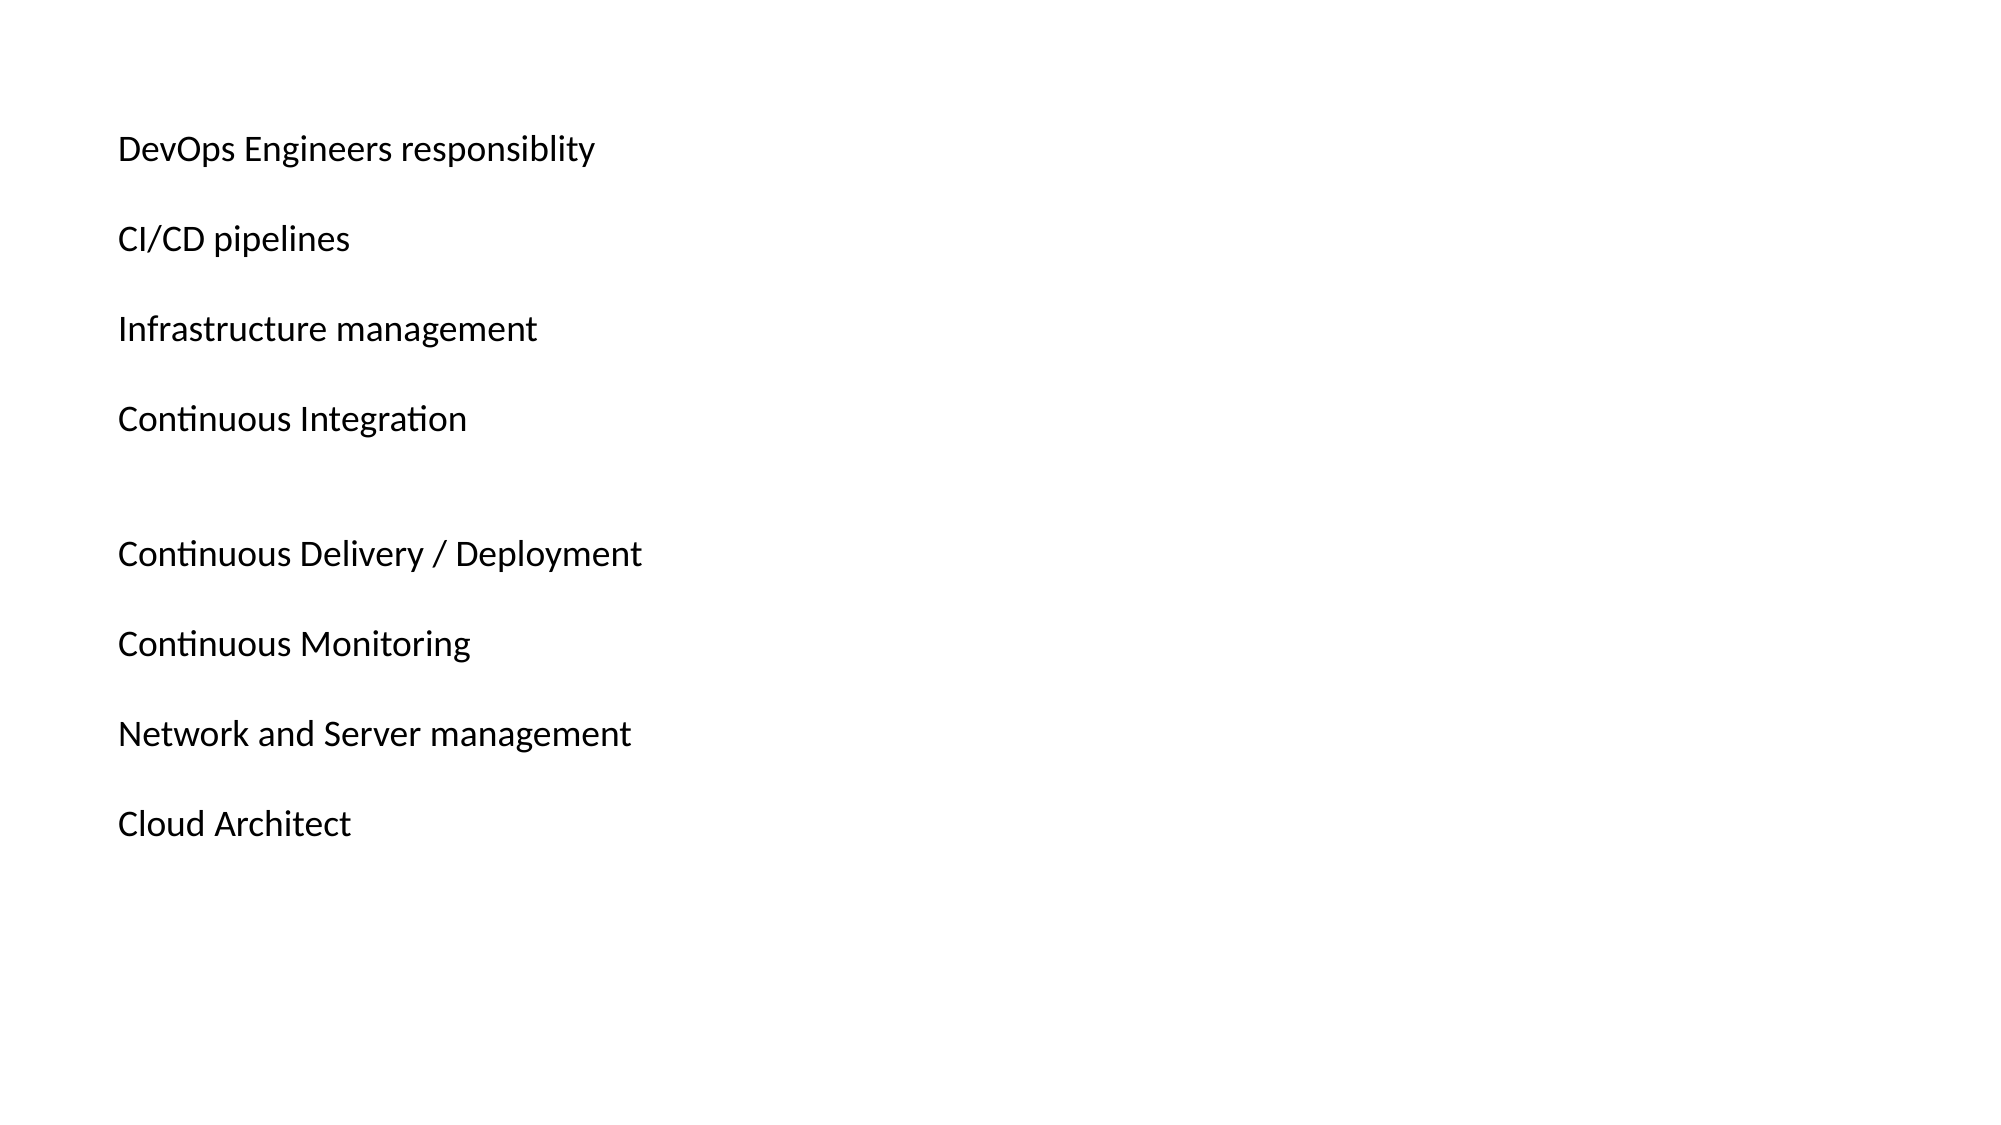

DevOps Engineers responsiblity

CI/CD pipelines

Infrastructure management

Continuous Integration

Continuous Delivery / Deployment

Continuous Monitoring

Network and Server management

Cloud Architect